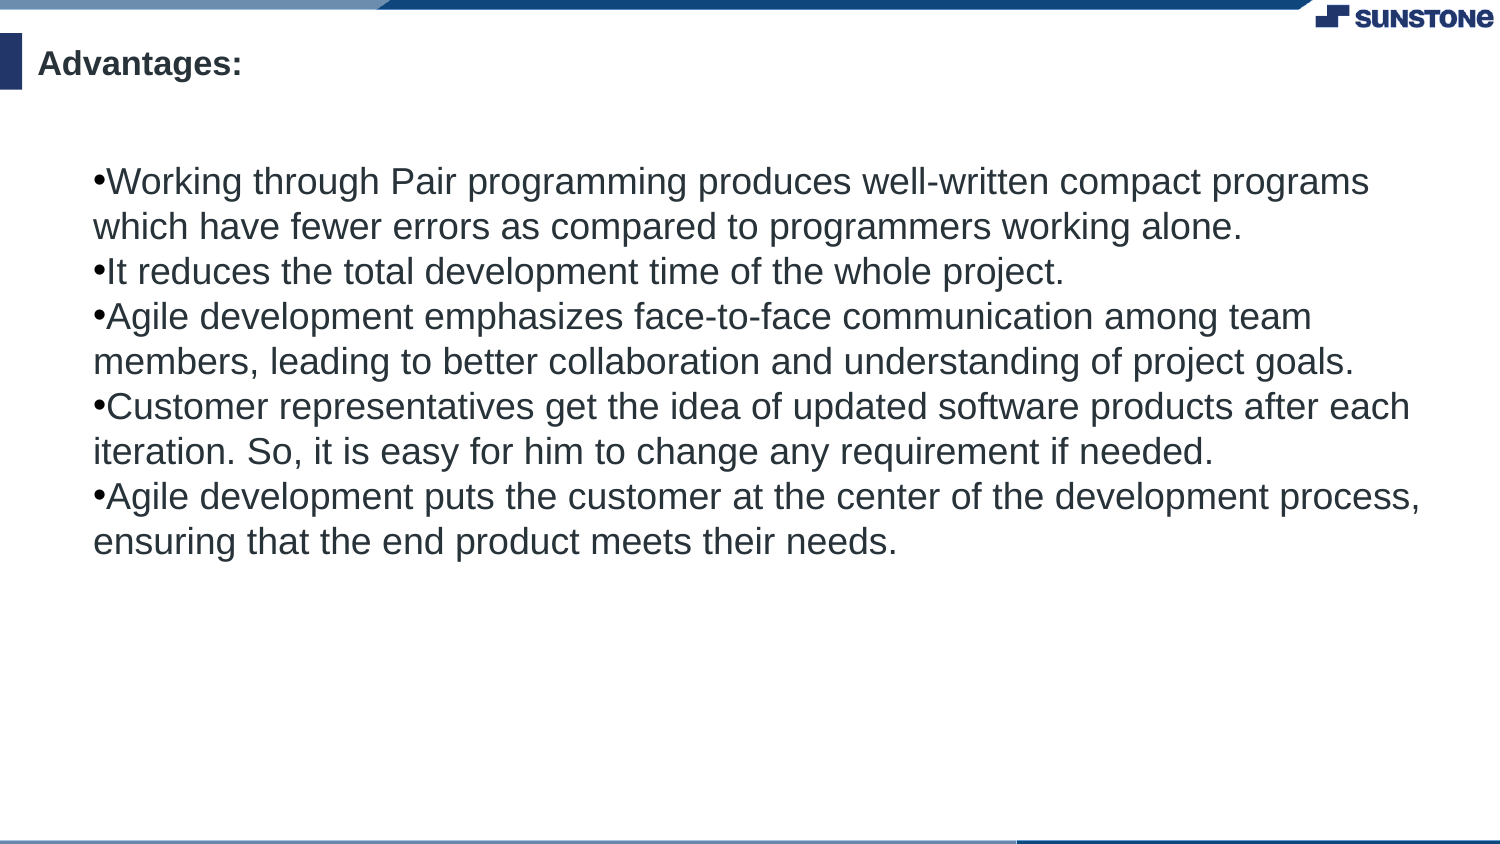

# Advantages:
Working through Pair programming produces well-written compact programs which have fewer errors as compared to programmers working alone.
It reduces the total development time of the whole project.
Agile development emphasizes face-to-face communication among team members, leading to better collaboration and understanding of project goals.
Customer representatives get the idea of updated software products after each iteration. So, it is easy for him to change any requirement if needed.
Agile development puts the customer at the center of the development process, ensuring that the end product meets their needs.